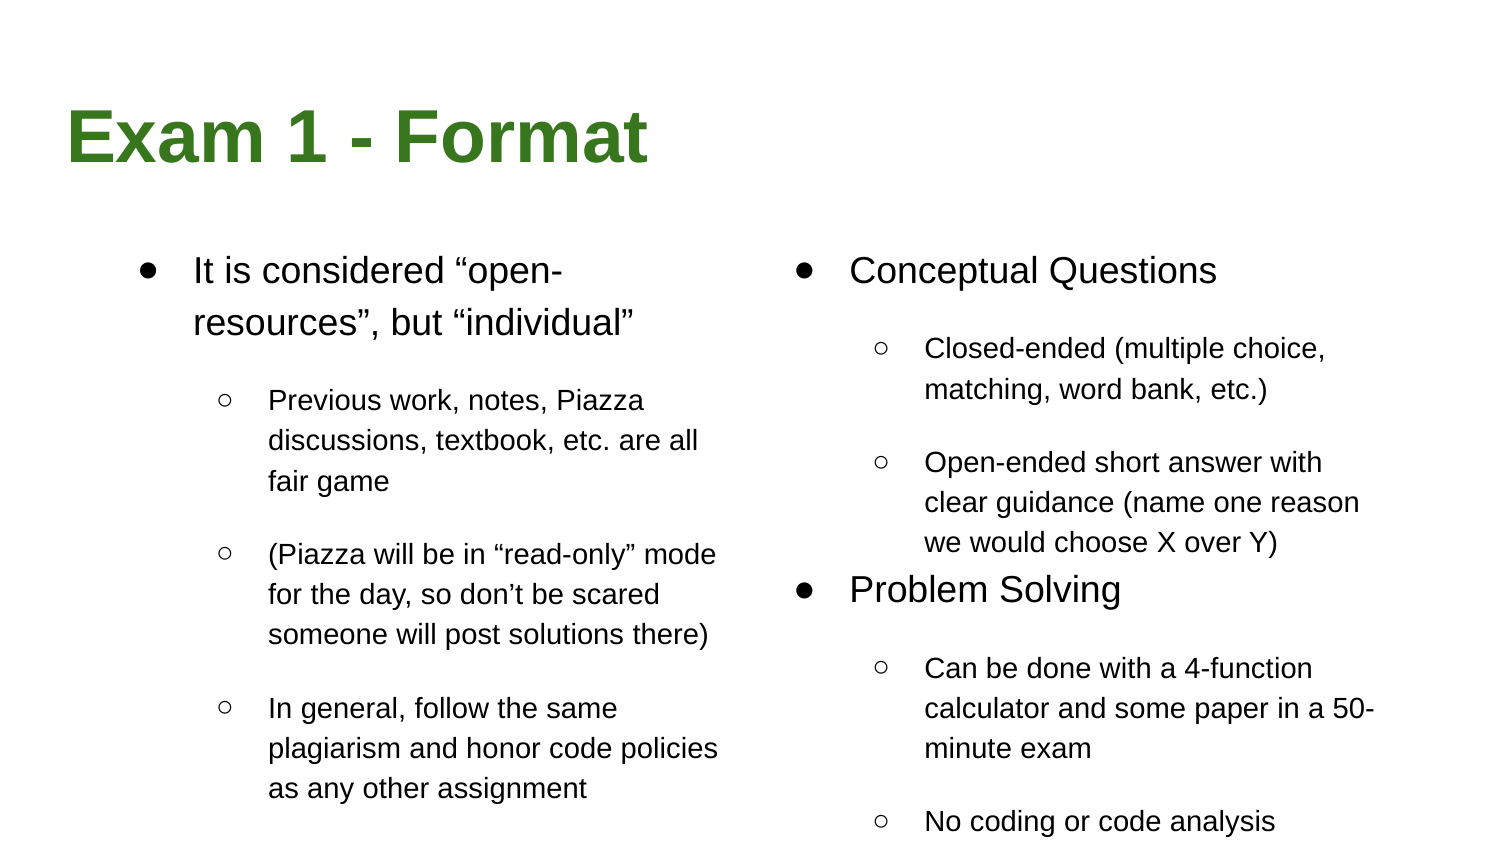

# Exam 1 - Format
It is considered “open-resources”, but “individual”
Previous work, notes, Piazza discussions, textbook, etc. are all fair game
(Piazza will be in “read-only” mode for the day, so don’t be scared someone will post solutions there)
In general, follow the same plagiarism and honor code policies as any other assignment
Conceptual Questions
Closed-ended (multiple choice, matching, word bank, etc.)
Open-ended short answer with clear guidance (name one reason we would choose X over Y)
Problem Solving
Can be done with a 4-function calculator and some paper in a 50-minute exam
No coding or code analysis